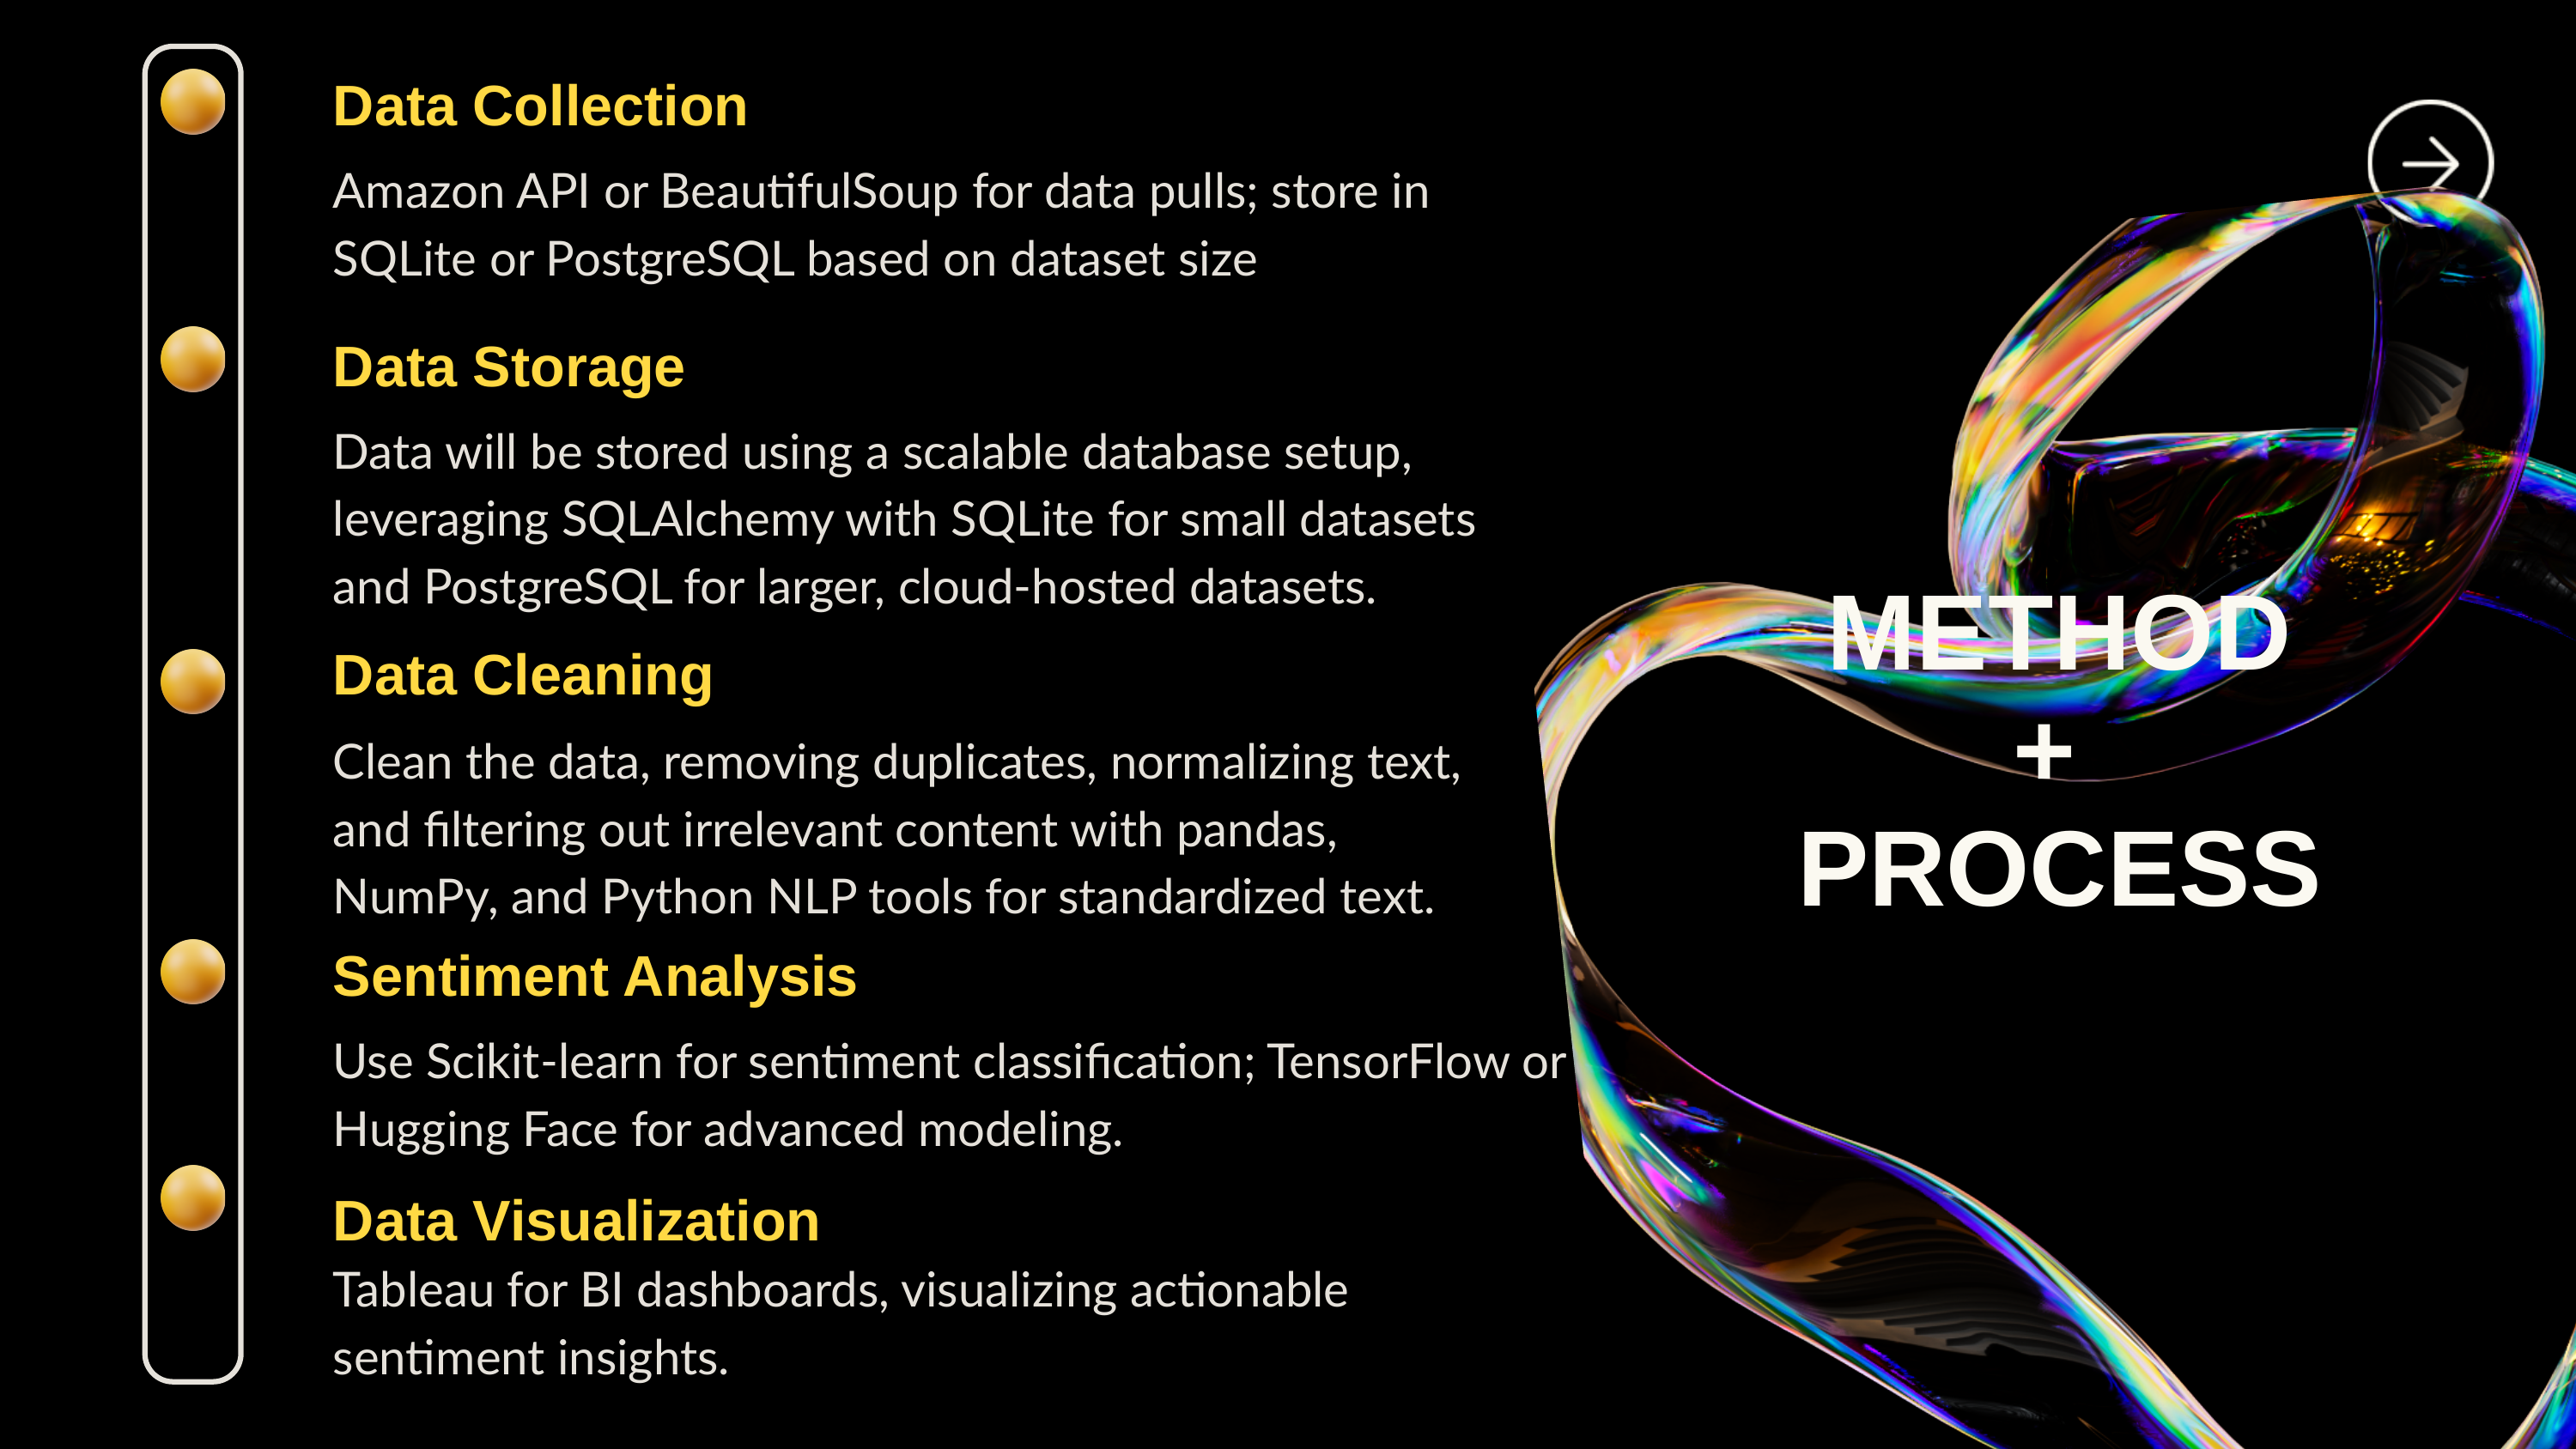

Data Collection

Amazon API or BeautifulSoup for data pulls; store in SQLite or PostgreSQL based on dataset size

Data Storage

Data will be stored using a scalable database setup, leveraging SQLAlchemy with SQLite for small datasets and PostgreSQL for larger, cloud-hosted datasets.
METHOD
+
PROCESS
Data Cleaning

Clean the data, removing duplicates, normalizing text, and filtering out irrelevant content with pandas, NumPy, and Python NLP tools for standardized text.
Sentiment Analysis

Use Scikit-learn for sentiment classification; TensorFlow or Hugging Face for advanced modeling.

Data Visualization
Tableau for BI dashboards, visualizing actionable sentiment insights.